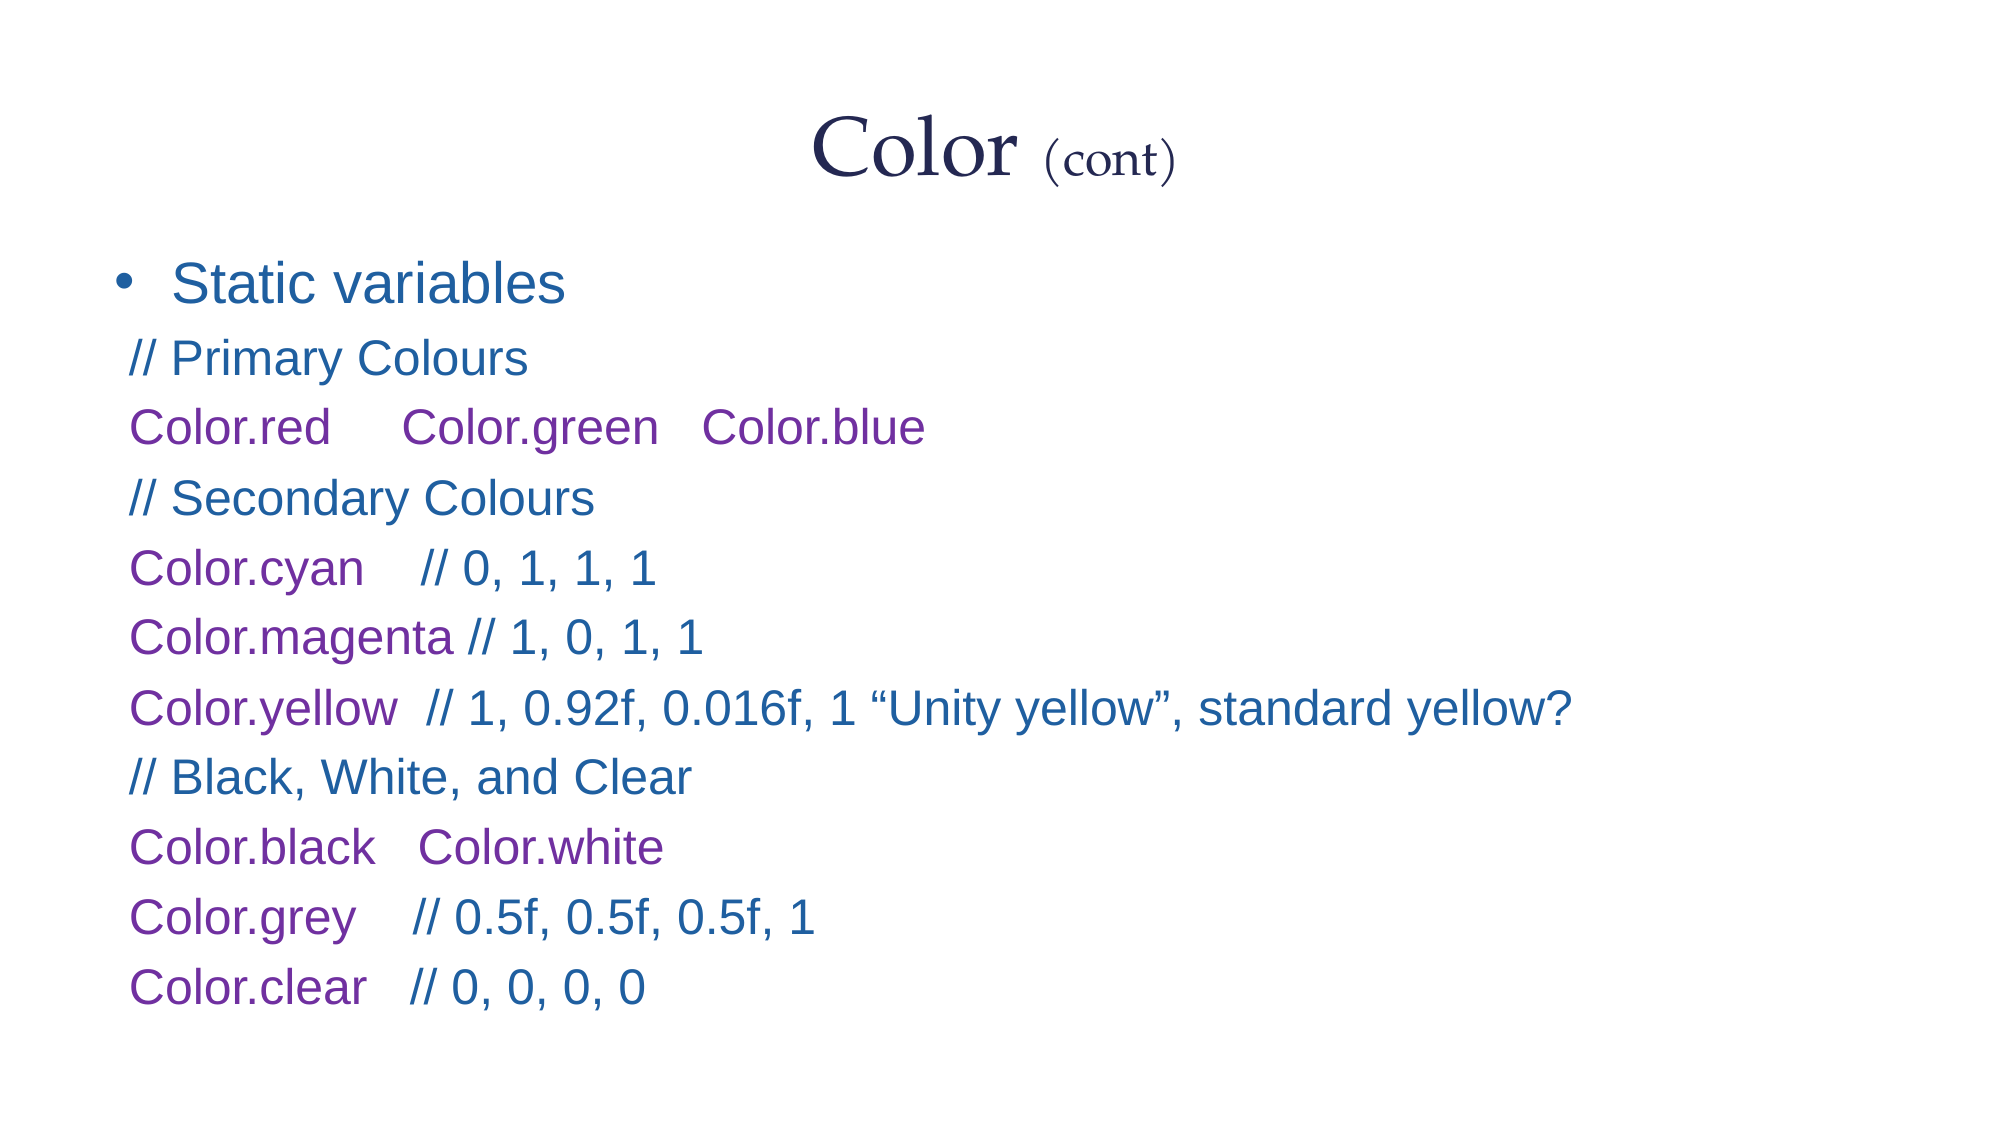

# Color (cont)
Static variables
 // Primary Colours
 Color.red     Color.green   Color.blue
 // Secondary Colours
 Color.cyan    // 0, 1, 1, 1
 Color.magenta // 1, 0, 1, 1
 Color.yellow  // 1, 0.92f, 0.016f, 1 “Unity yellow”, standard yellow?
 // Black, White, and Clear
 Color.black   Color.white
 Color.grey    // 0.5f, 0.5f, 0.5f, 1
 Color.clear   // 0, 0, 0, 0